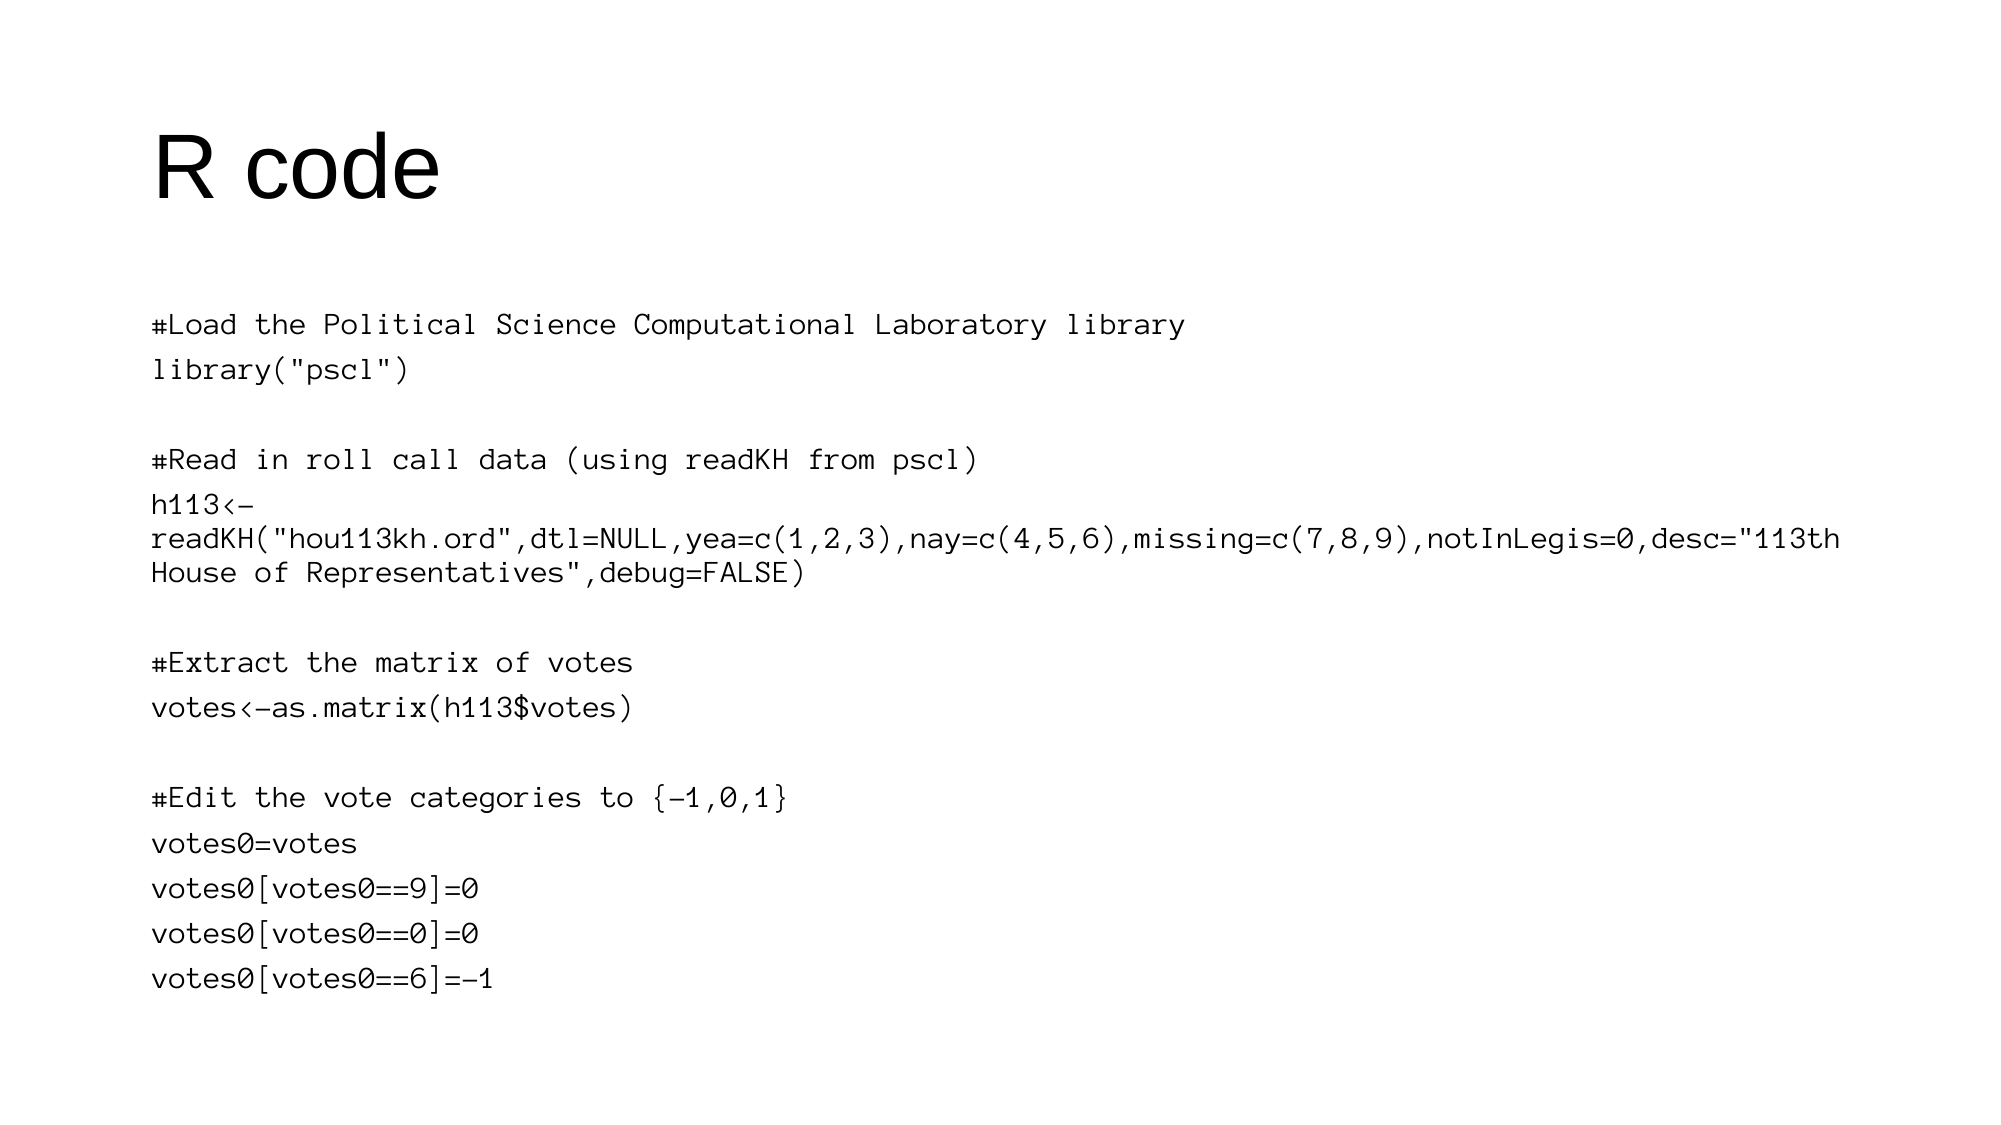

# R code
#Load the Political Science Computational Laboratory library
library("pscl")

#Read in roll call data (using readKH from pscl)
h113<-readKH("hou113kh.ord",dtl=NULL,yea=c(1,2,3),nay=c(4,5,6),missing=c(7,8,9),notInLegis=0,desc="113th House of Representatives",debug=FALSE)

#Extract the matrix of votes
votes<-as.matrix(h113$votes)

#Edit the vote categories to {-1,0,1}
votes0=votes
votes0[votes0==9]=0
votes0[votes0==0]=0
votes0[votes0==6]=-1